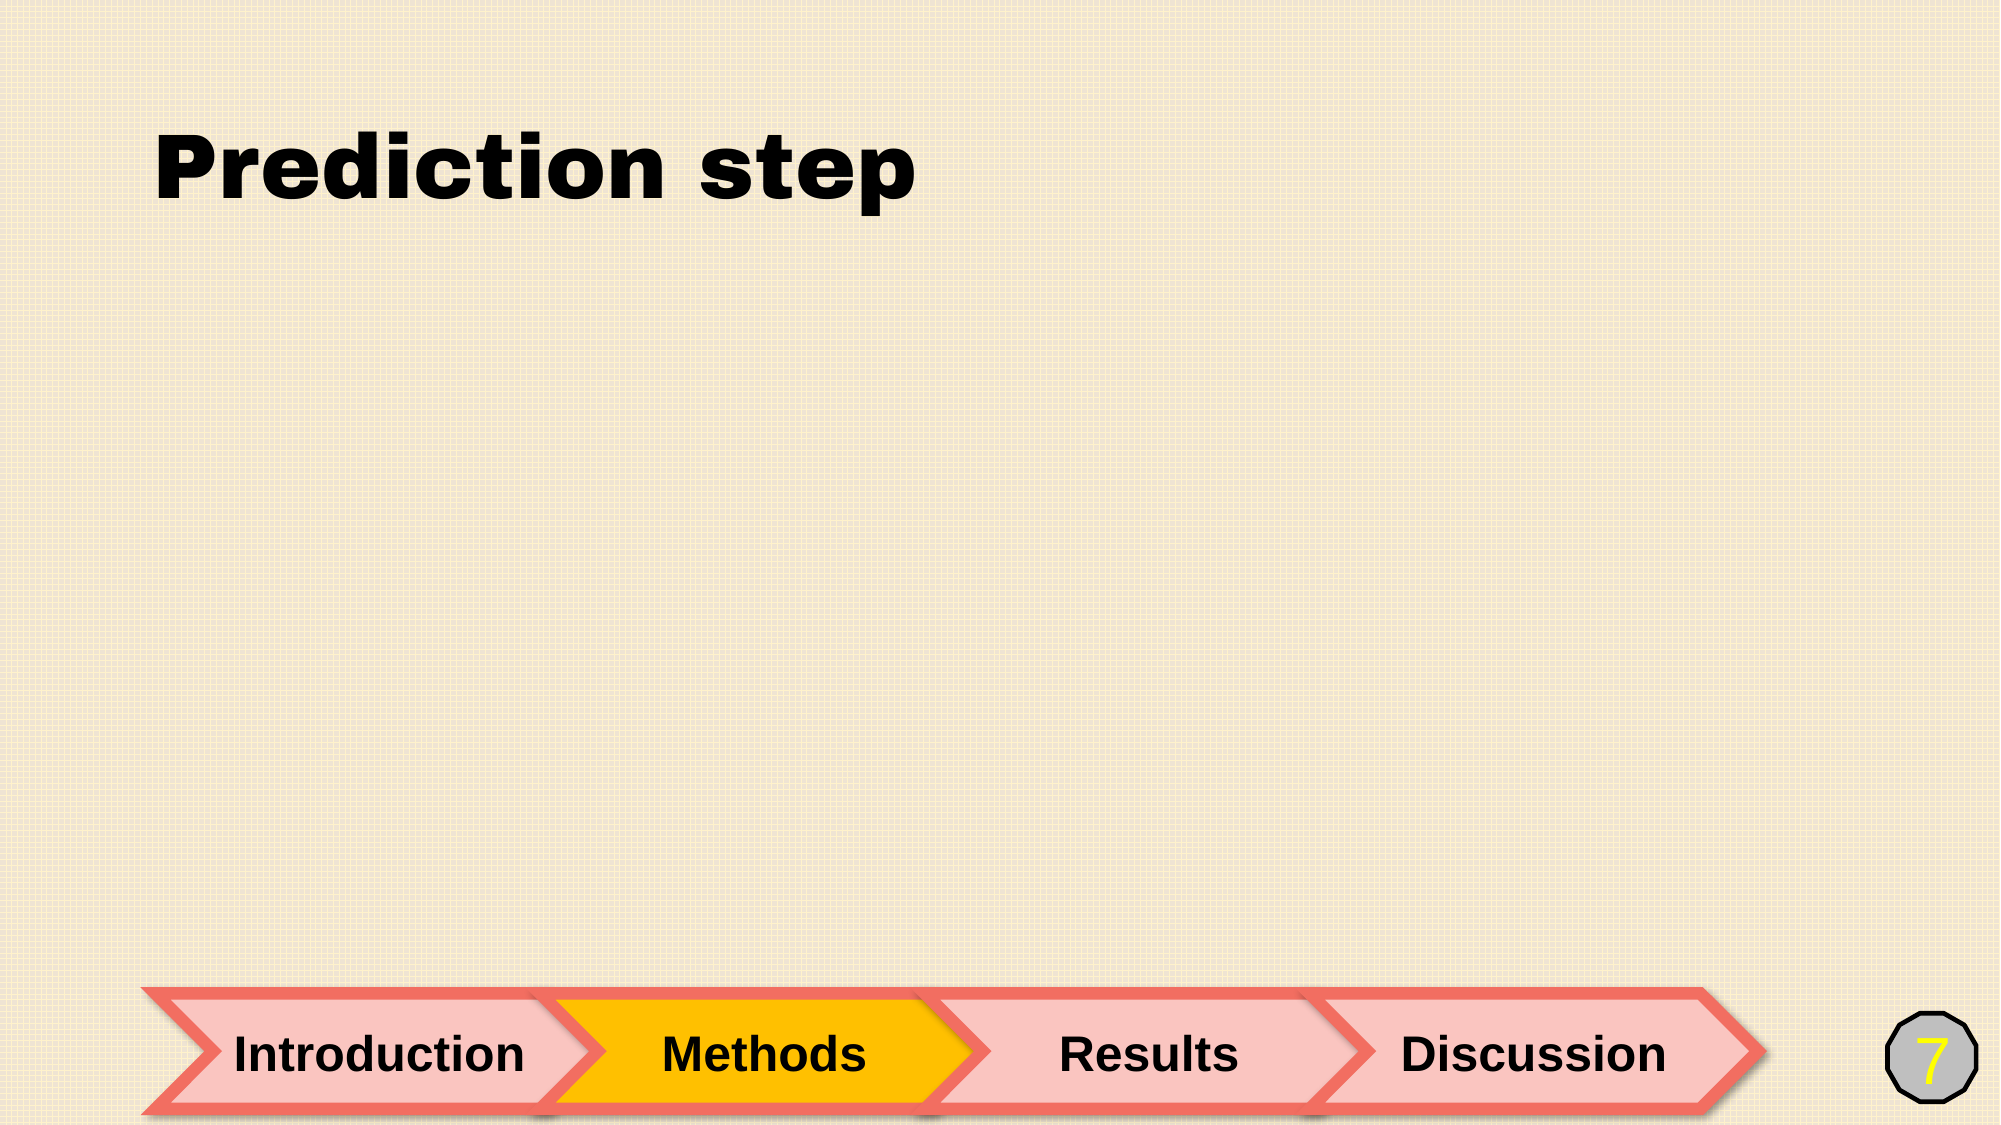

# Prediction step

Introduction
Methods
Results
Discussion
7